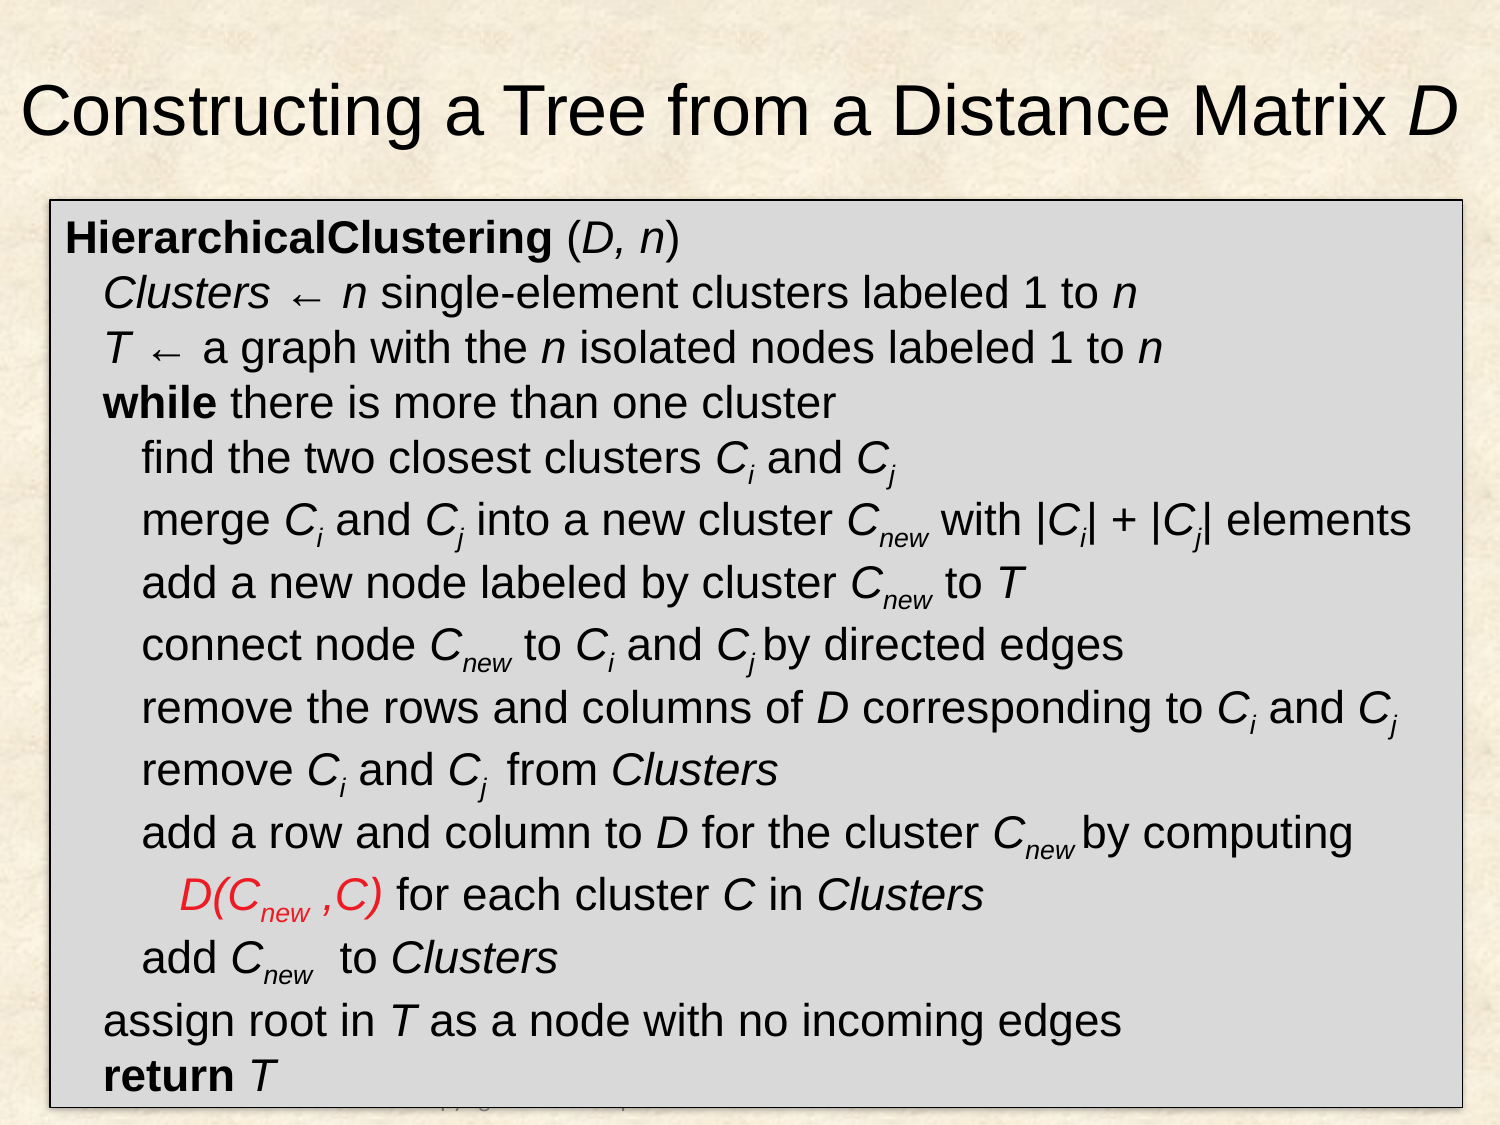

# Constructing a Tree from a Distance Matrix D
HierarchicalClustering (D, n)
   Clusters ← n single-element clusters labeled 1 to n
   T ← a graph with the n isolated nodes labeled 1 to n
   while there is more than one cluster
      find the two closest clusters Ci and Cj
      merge Ci and Cj into a new cluster Cnew with |Ci| + |Cj| elements
      add a new node labeled by cluster Cnew to T
      connect node Cnew to Ci and Cj by directed edges
      remove the rows and columns of D corresponding to Ci and Cj
      remove Ci and Cj  from Clusters
      add a row and column to D for the cluster Cnew by computing
         D(Cnew ,C) for each cluster C in Clusters
      add Cnew   to Clusters
   assign root in T as a node with no incoming edges
   return T
Bioinformatics Algorithms: An Active Learning Approach. Copyright 2018 Compeau and Pevzner.